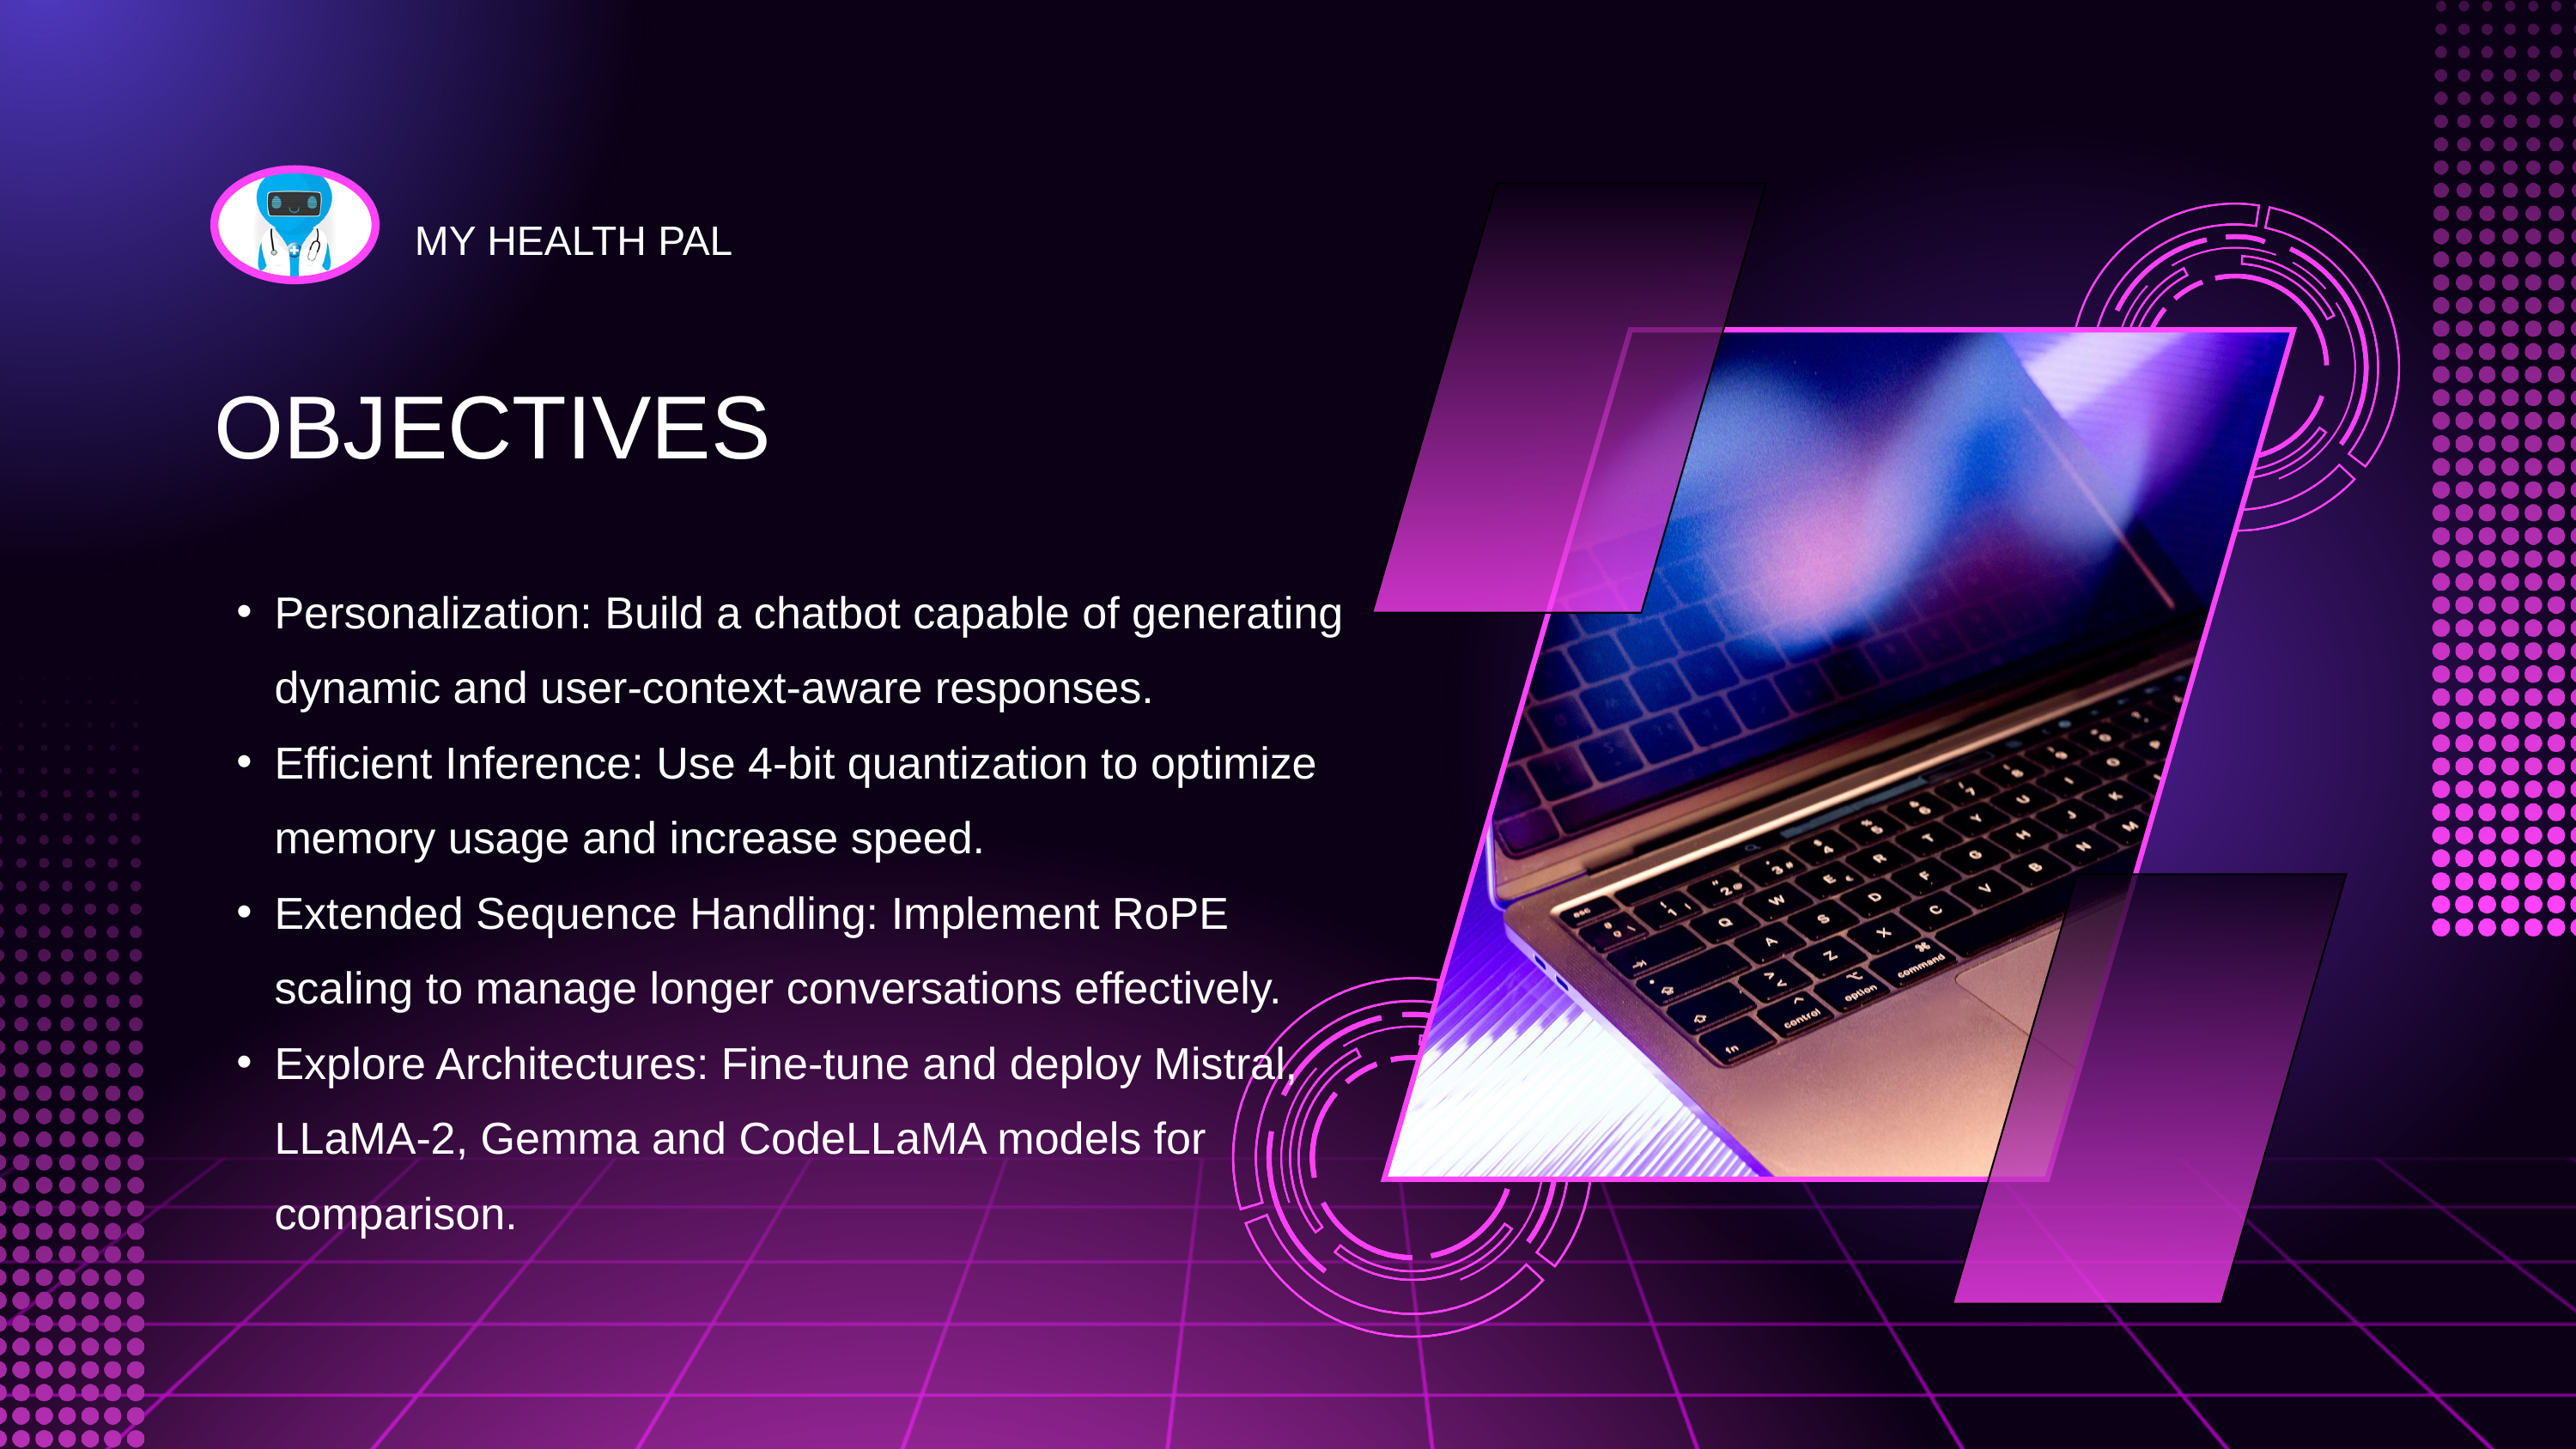

MY HEALTH PAL

OBJECTIVES
Personalization: Build a chatbot capable of generating dynamic and user-context-aware responses.
Efficient Inference: Use 4-bit quantization to optimize memory usage and increase speed.
Extended Sequence Handling: Implement RoPE scaling to manage longer conversations effectively.
Explore Architectures: Fine-tune and deploy Mistral, LLaMA-2, Gemma and CodeLLaMA models for comparison.